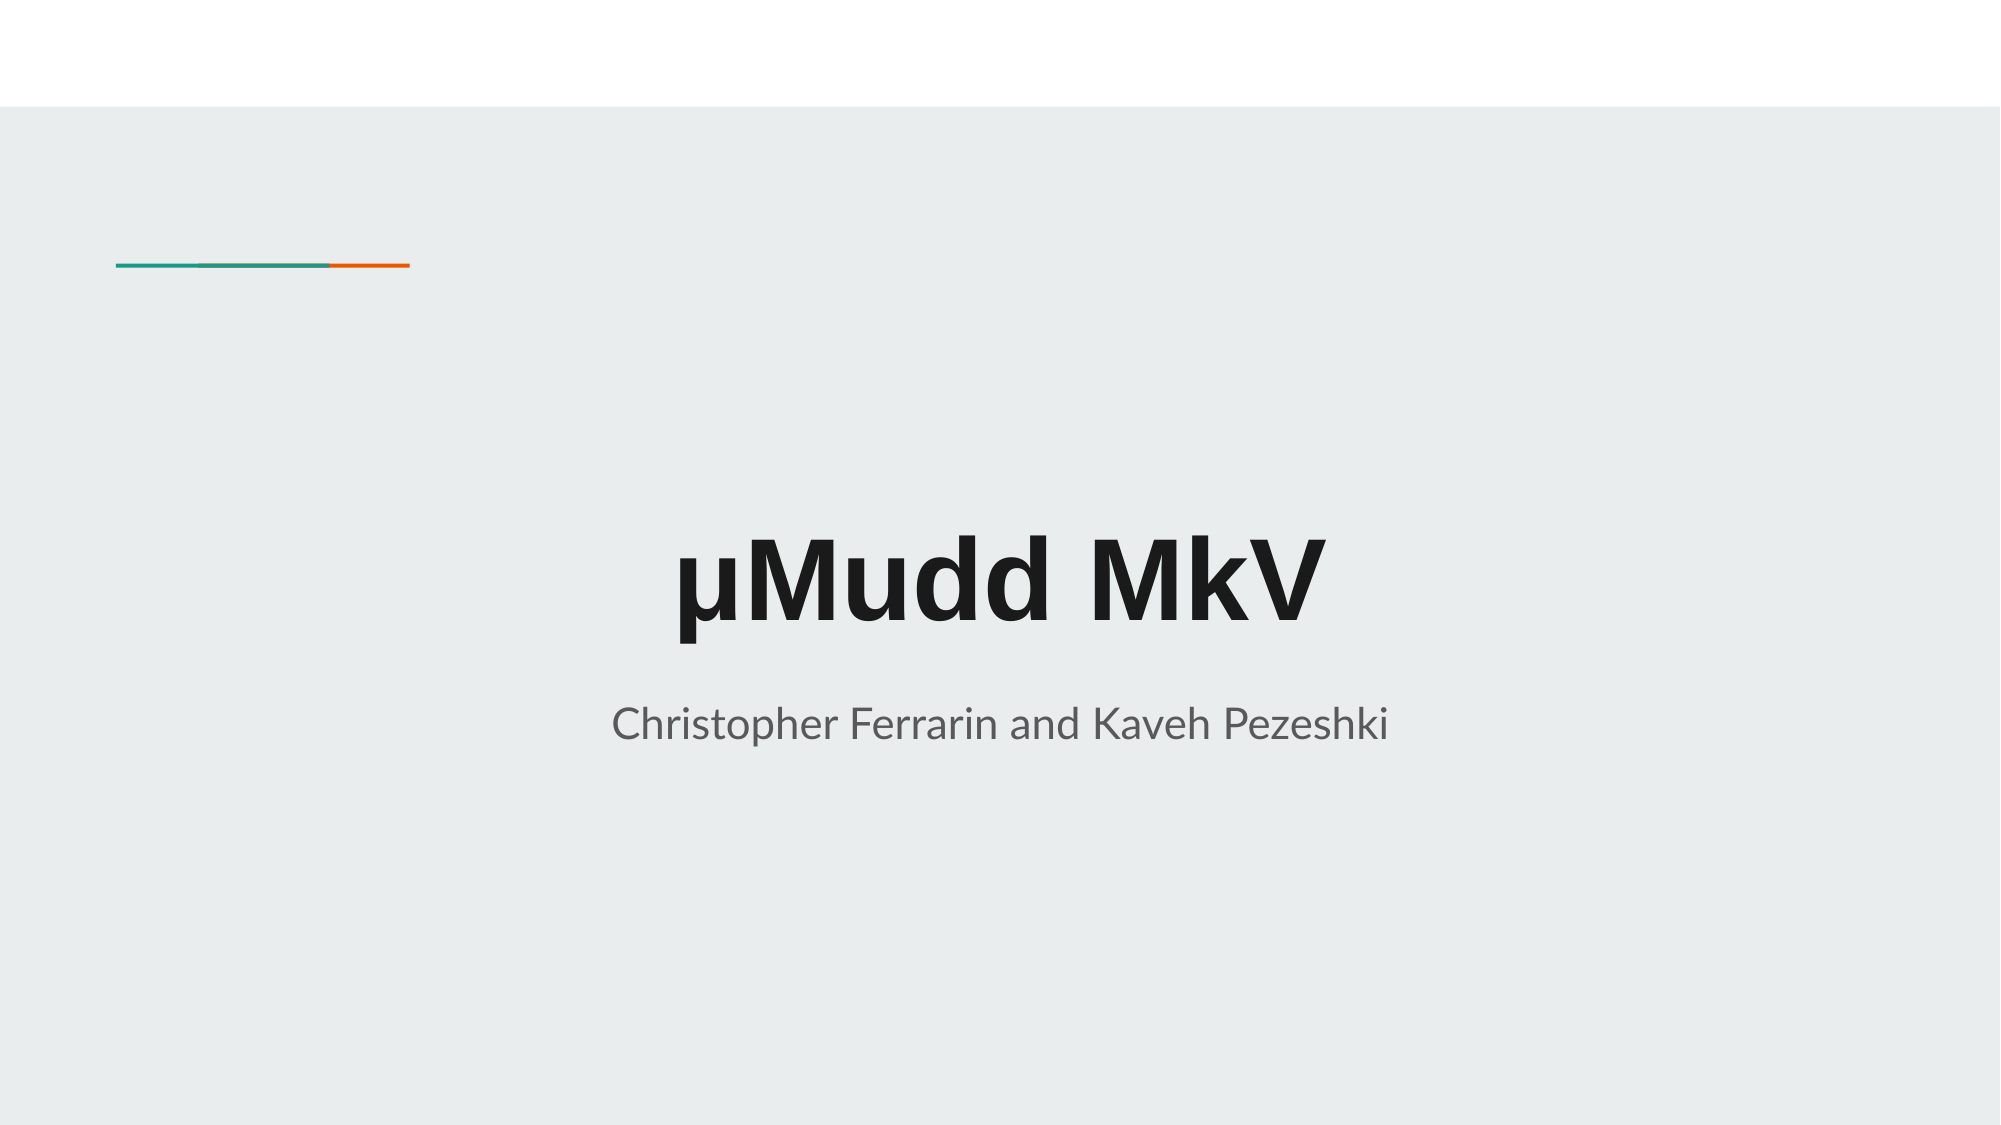

# μMudd MkV
Christopher Ferrarin and Kaveh Pezeshki